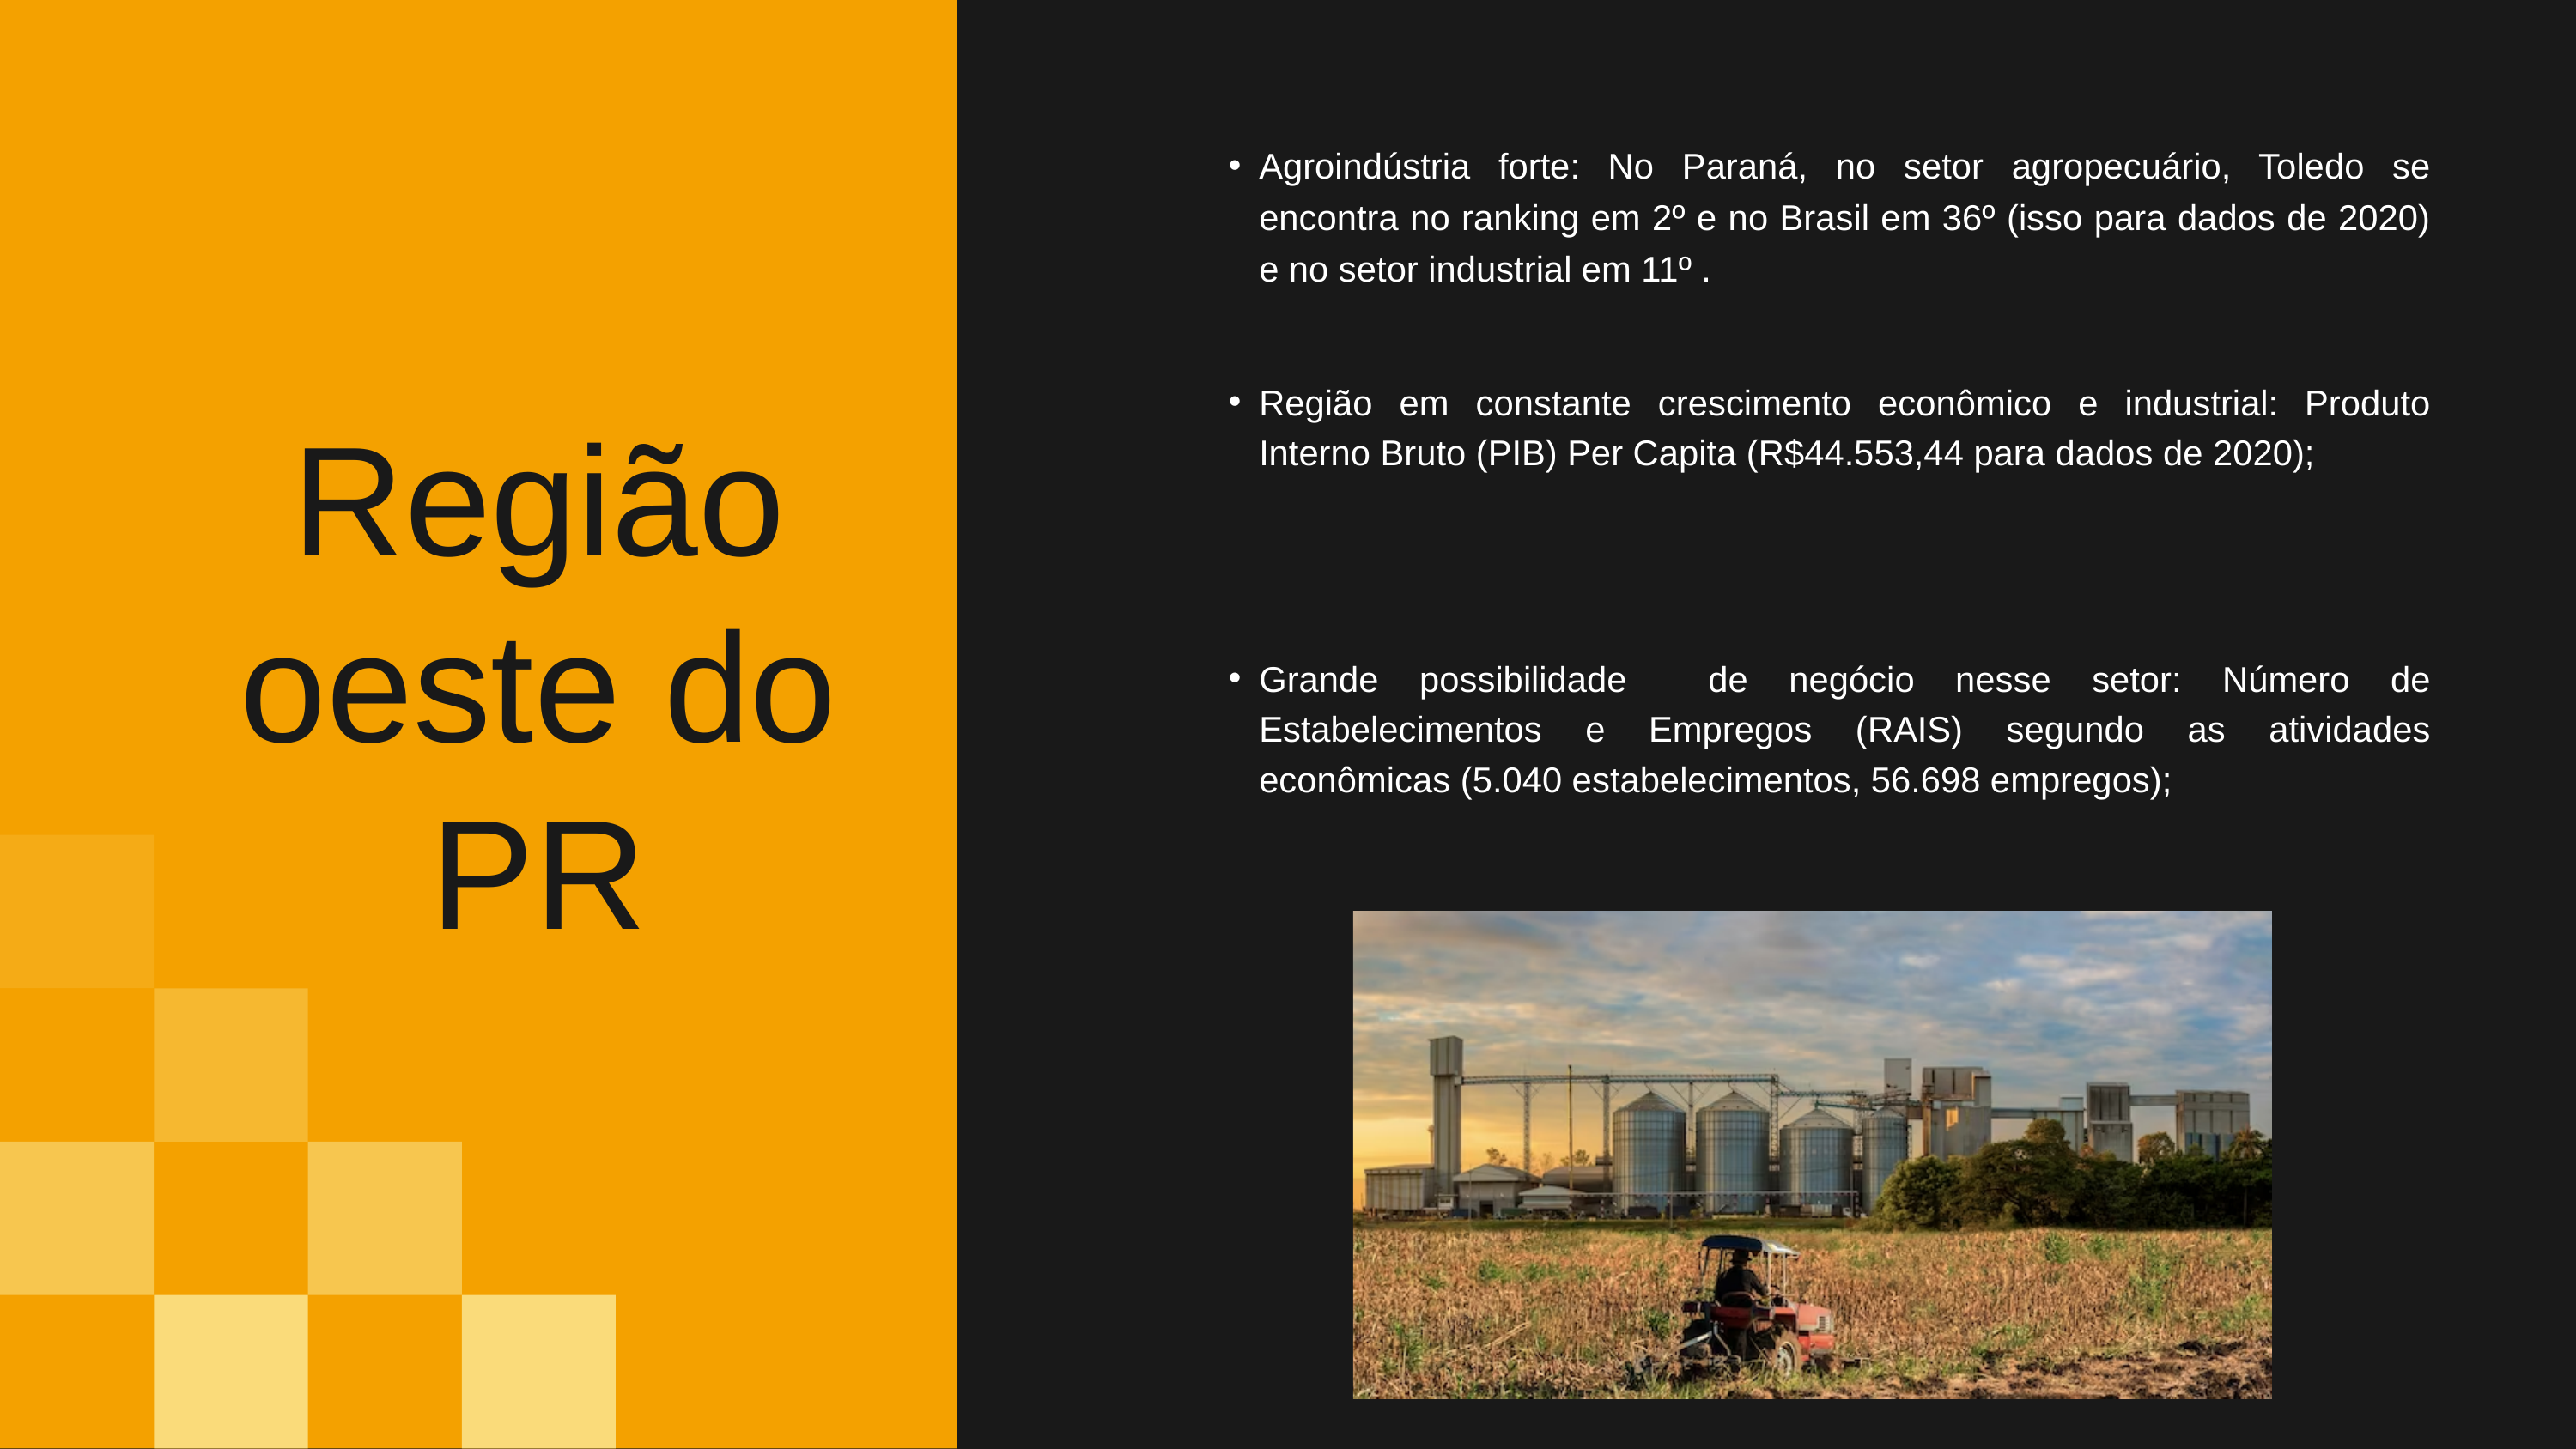

Agroindústria forte: No Paraná, no setor agropecuário, Toledo se encontra no ranking em 2º e no Brasil em 36º (isso para dados de 2020) e no setor industrial em 11º .

o
Região em constante crescimento econômico e industrial: Produto Interno Bruto (PIB) Per Capita (R$44.553,44 para dados de 2020);

Região oeste do PR
Grande possibilidade  de negócio nesse setor: Número de Estabelecimentos e Empregos (RAIS) segundo as atividades econômicas (5.040 estabelecimentos, 56.698 empregos);